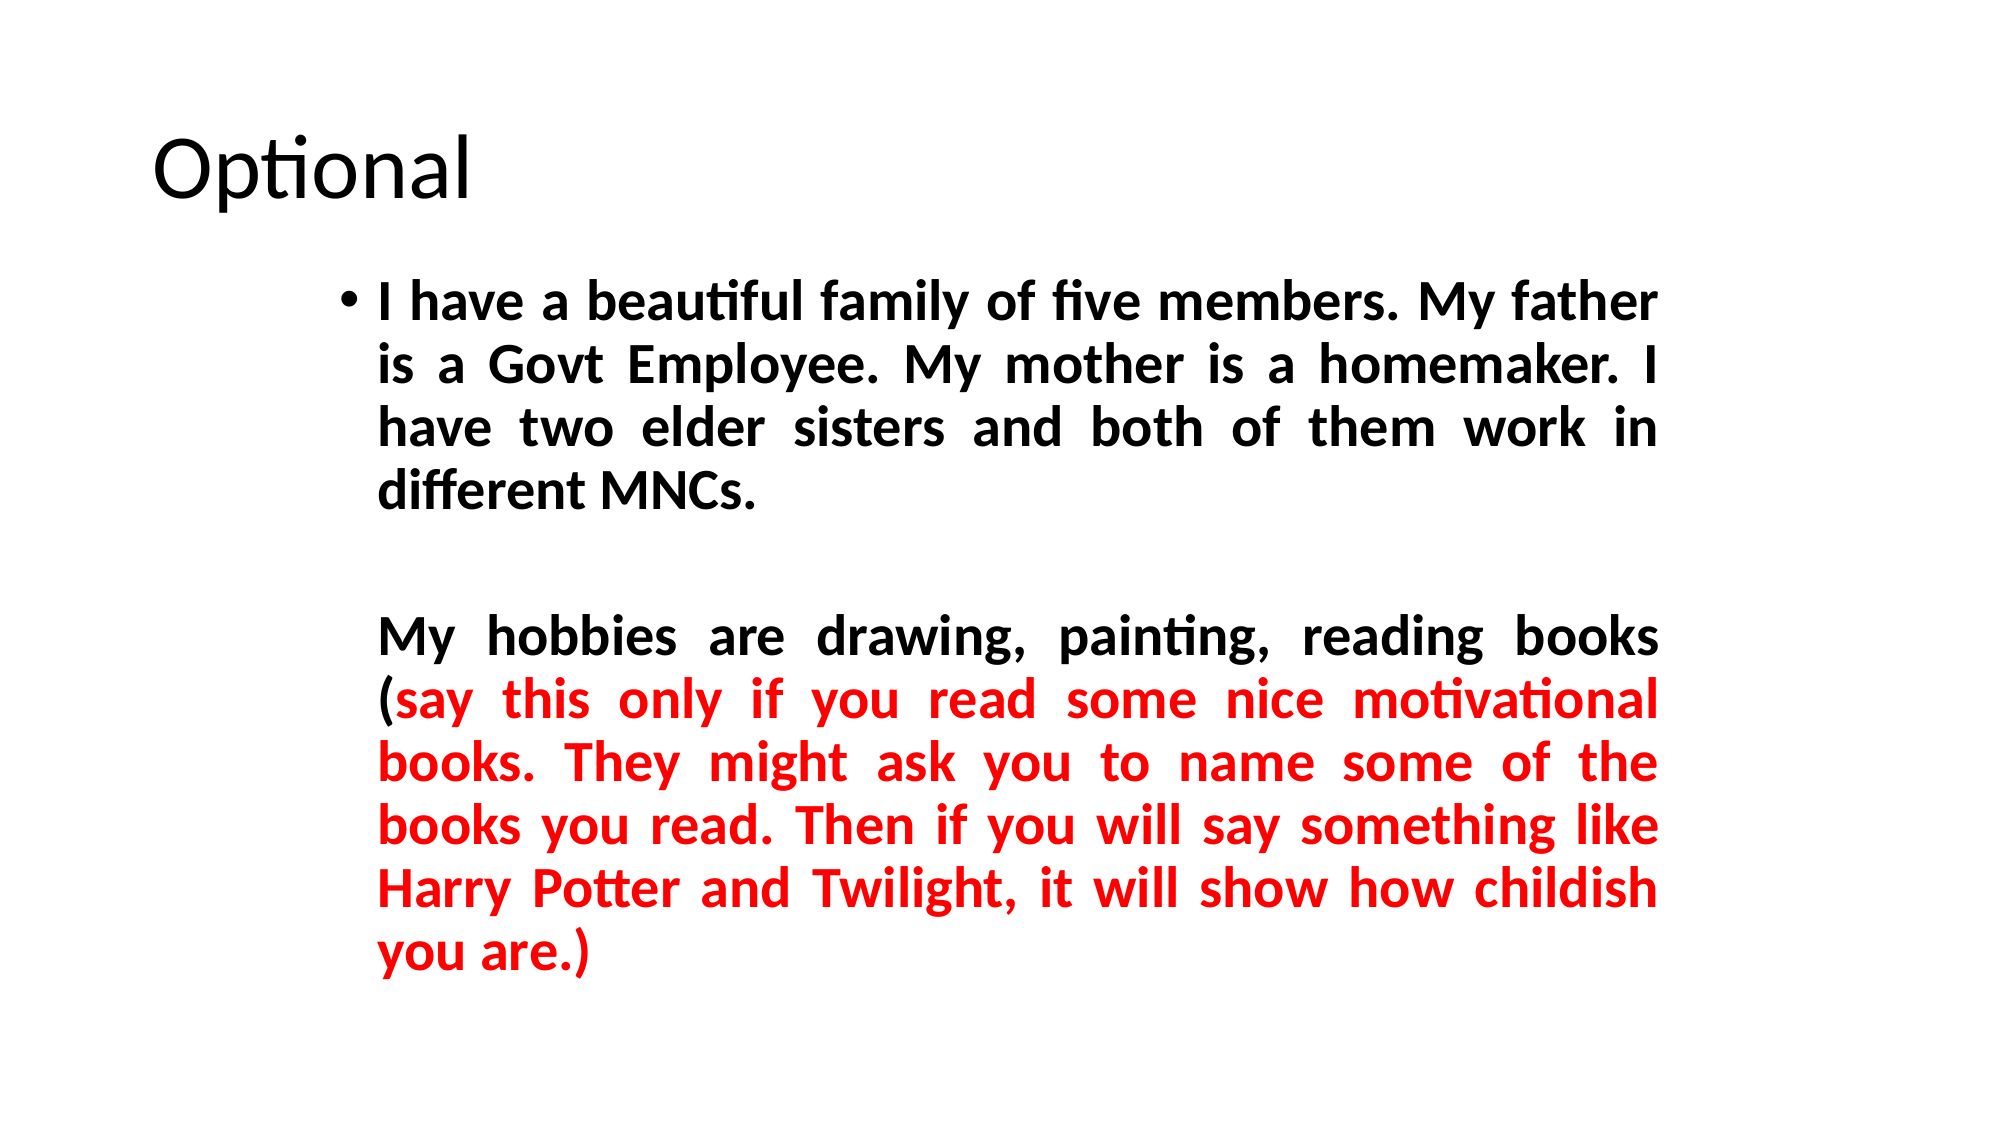

# Optional
I have a beautiful family of five members. My father is a Govt Employee. My mother is a homemaker. I have two elder sisters and both of them work in different MNCs.
My hobbies are drawing, painting, reading books (say this only if you read some nice motivational books. They might ask you to name some of the books you read. Then if you will say something like Harry Potter and Twilight, it will show how childish you are.)